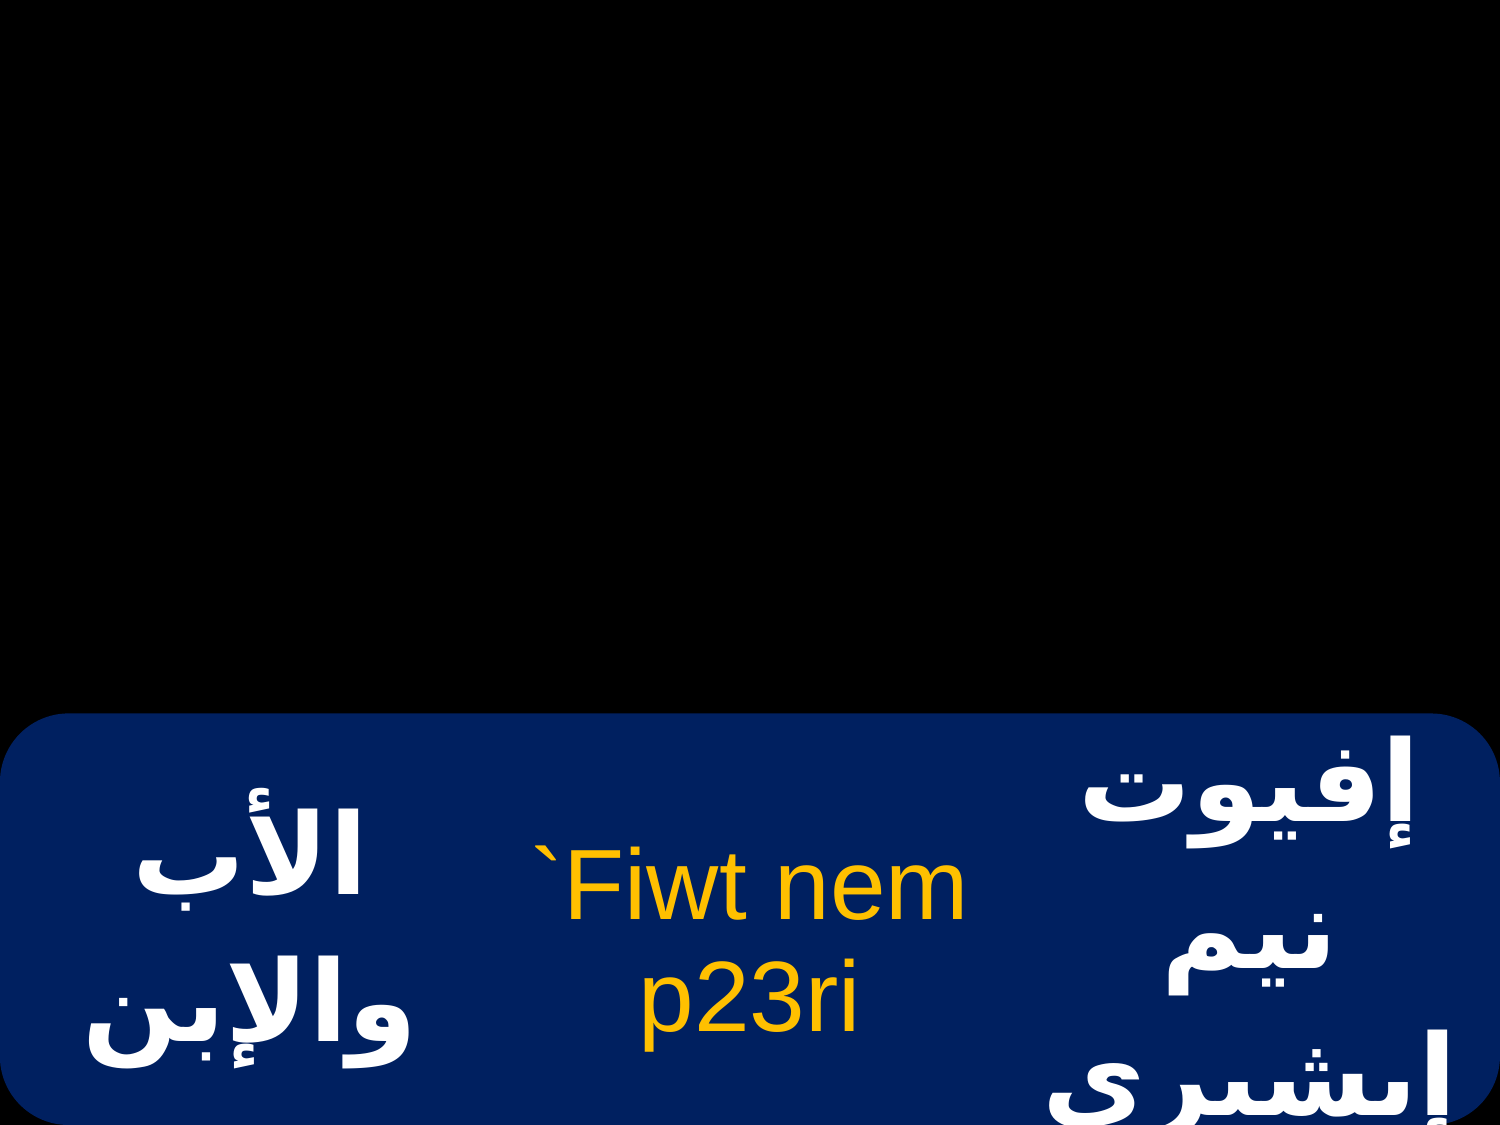

| الأب والإبن | `Fiwt nem p23ri | إفيوت نيم إبشيري |
| --- | --- | --- |